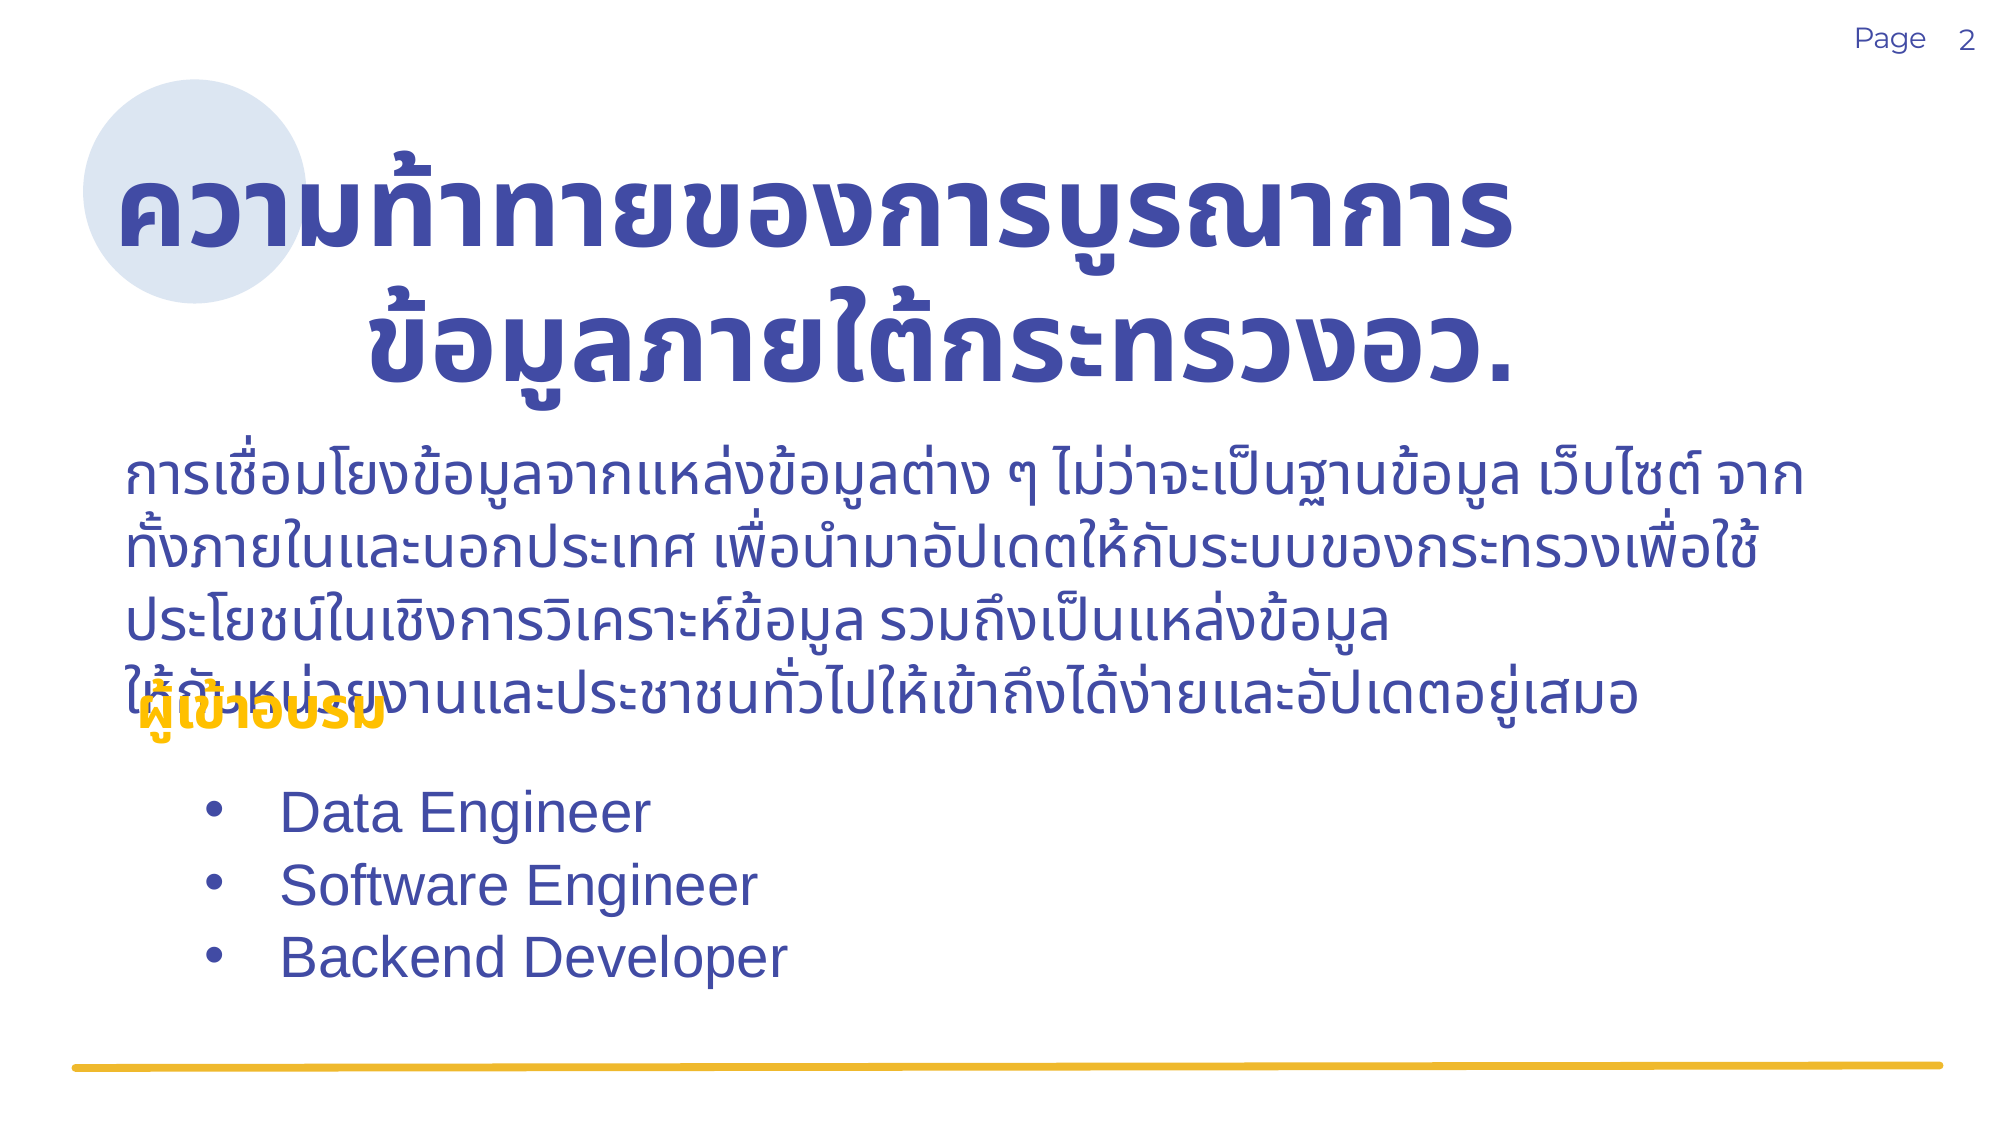

2
Page

ความท้าทายของการบูรณาการข้อมูลภายใต้กระทรวงอว.
การเชื่อมโยงข้อมูลจากแหล่งข้อมูลต่าง ๆ ไม่ว่าจะเป็นฐานข้อมูล เว็บไซต์ จากทั้งภายในและนอกประเทศ เพื่อนำมาอัปเดตให้กับระบบของกระทรวงเพื่อใช้ประโยชน์ในเชิงการวิเคราะห์ข้อมูล รวมถึงเป็นแหล่งข้อมูล
ให้กับหน่วยงานและประชาชนทั่วไปให้เข้าถึงได้ง่ายและอัปเดตอยู่เสมอ
ผู้เข้าอบรม
Data Engineer
Software Engineer
Backend Developer